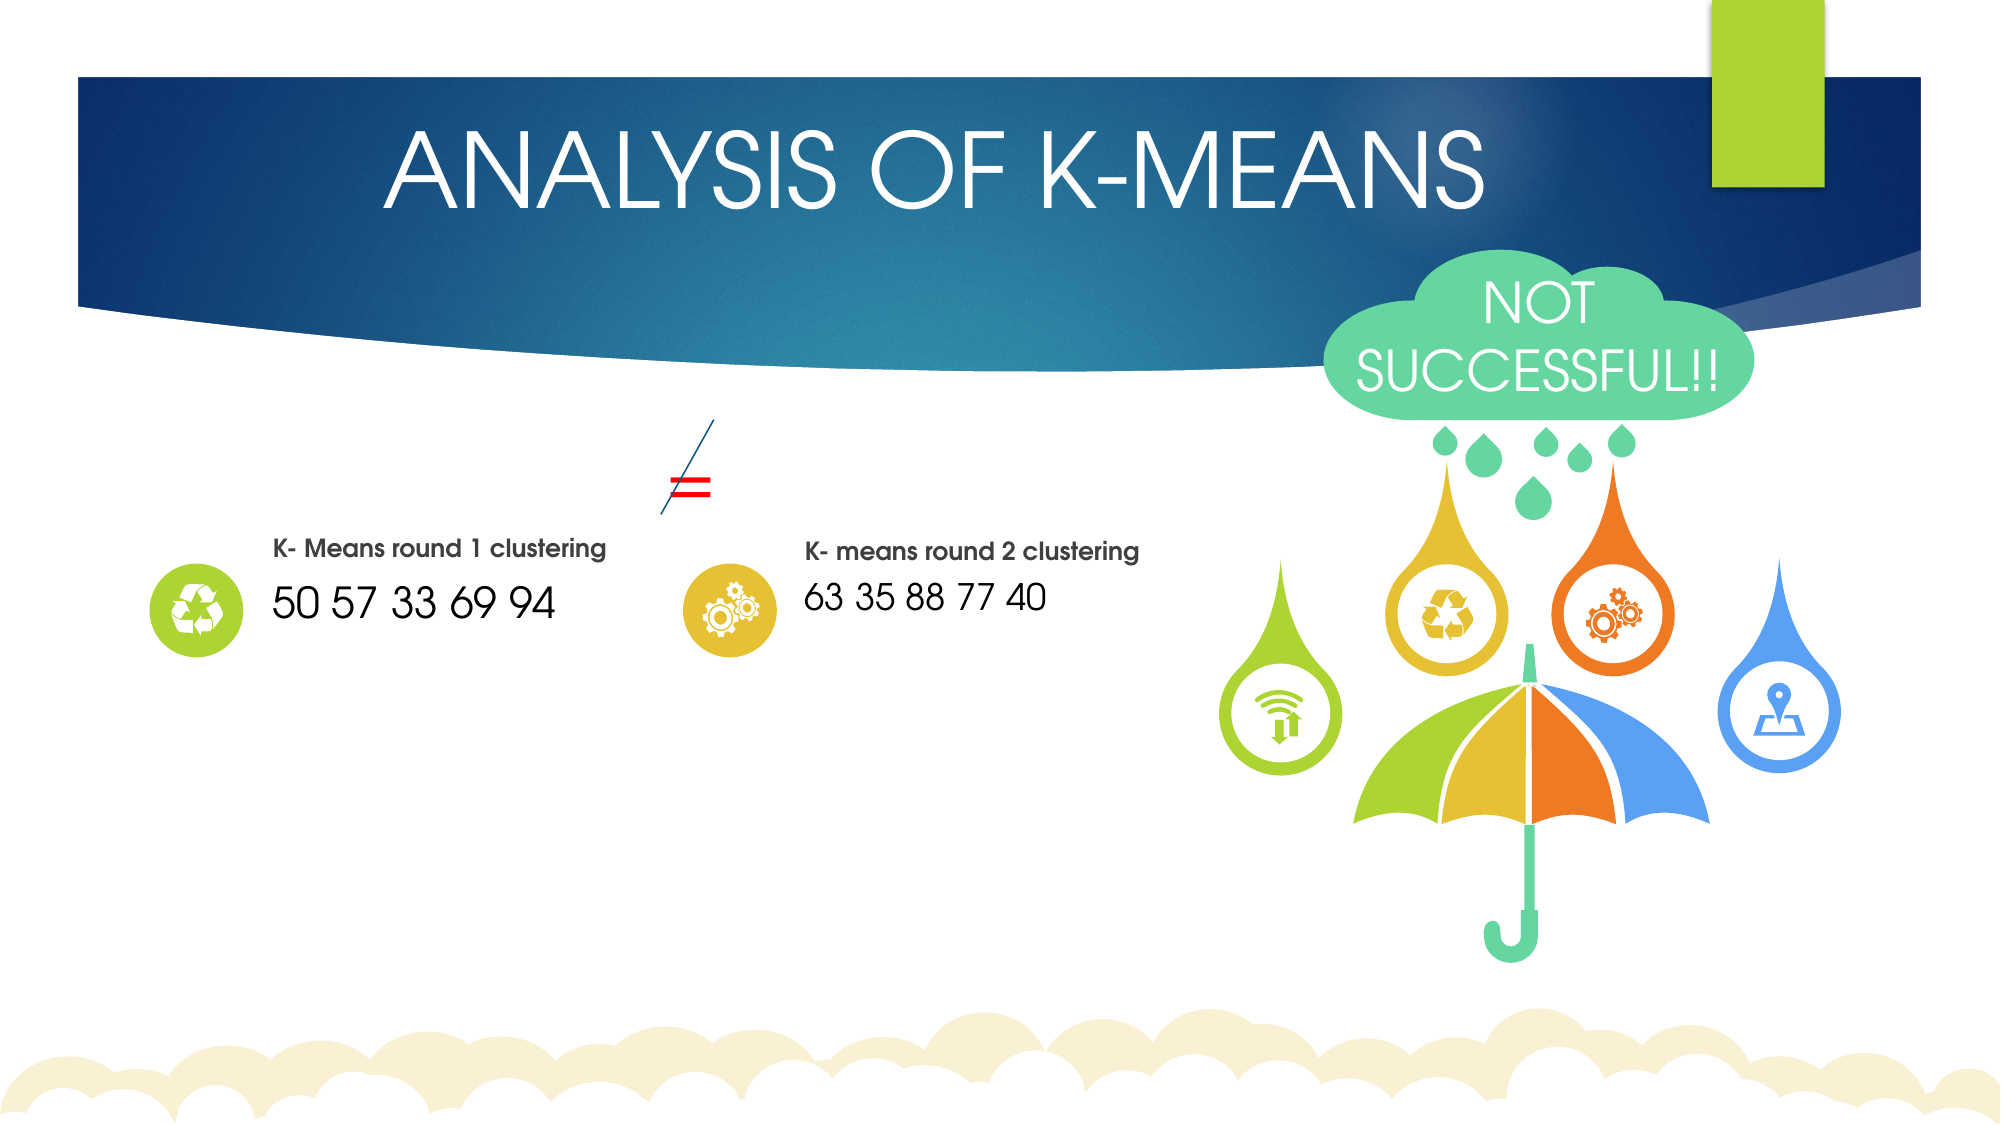

ANALYSIS OF K-MEANS
NOT SUCCESSFUL!!
=

K- Means round 1 clustering
50 57 33 69 94

K- means round 2 clustering
63 35 88 77 40